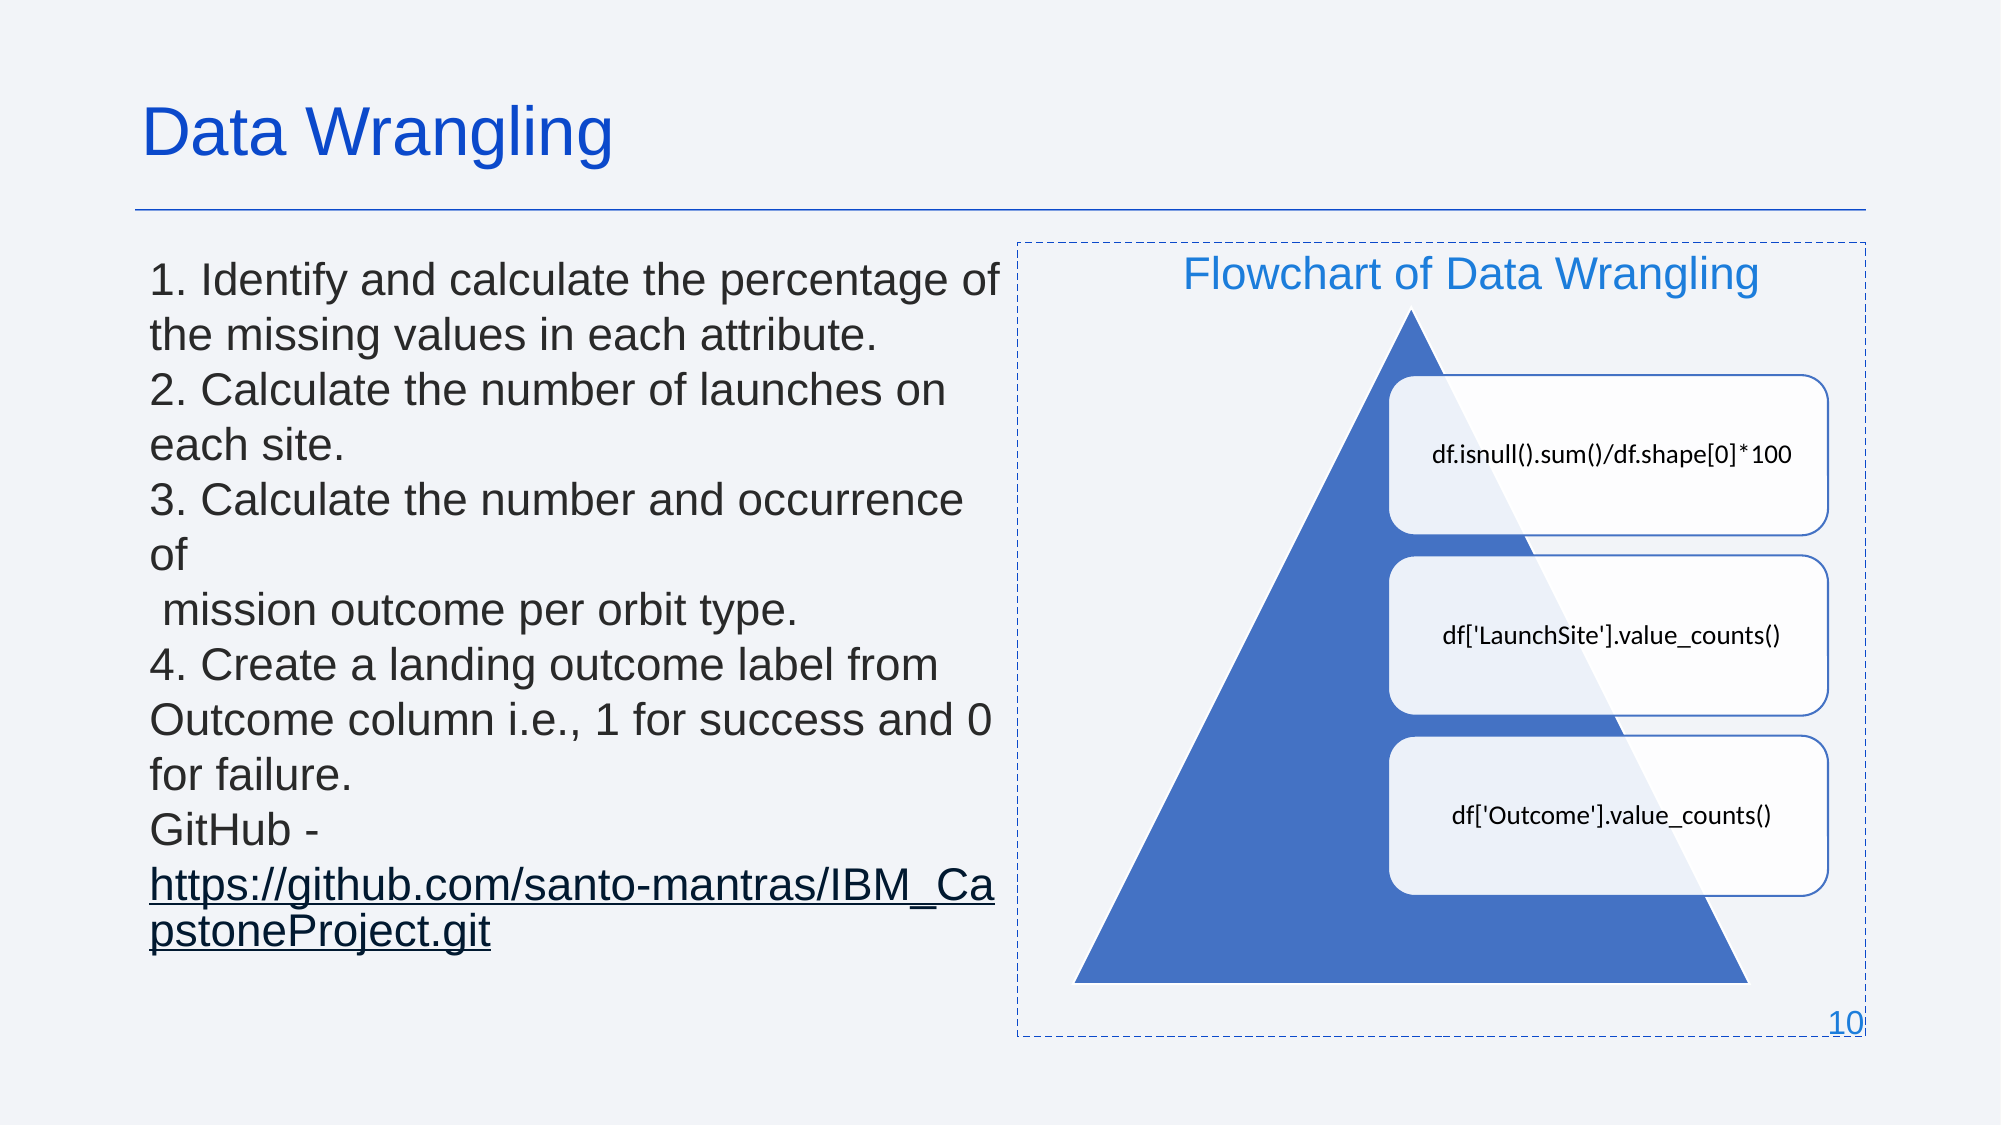

Data Wrangling
1. Identify and calculate the percentage of
the missing values in each attribute.
2. Calculate the number of launches on
each site.
3. Calculate the number and occurrence of
 mission outcome per orbit type.
4. Create a landing outcome label from
Outcome column i.e., 1 for success and 0
for failure.
GitHub -
https://github.com/santo-mantras/IBM_CapstoneProject.git

	Flowchart of Data Wrangling

df.isnull().sum()/df.shape[0]*100
df['LaunchSite'].value_counts()
df['Outcome'].value_counts()
10